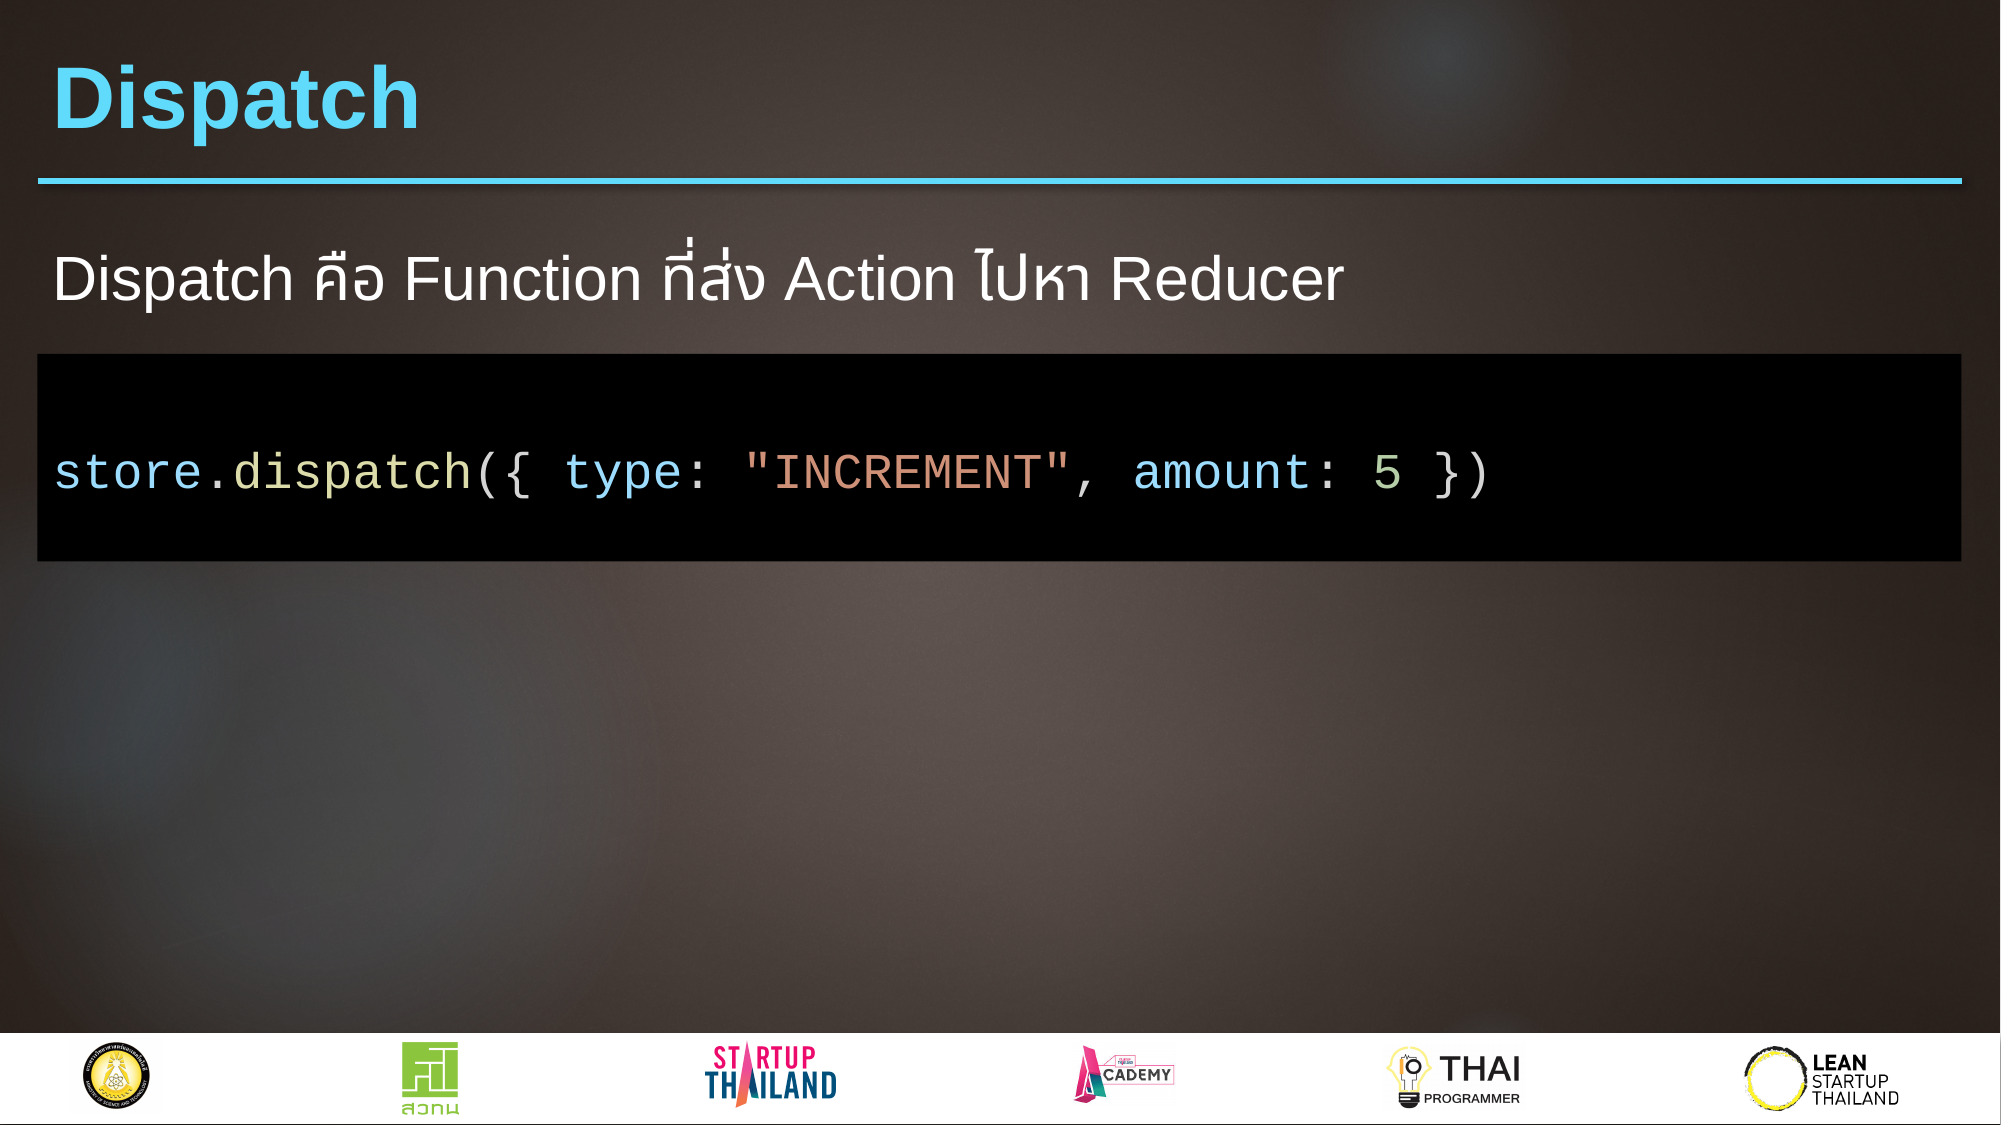

# Dispatch
Dispatch คือ Function ที่ส่ง Action ไปหา Reducer
store.dispatch({ type: "INCREMENT", amount: 5 })